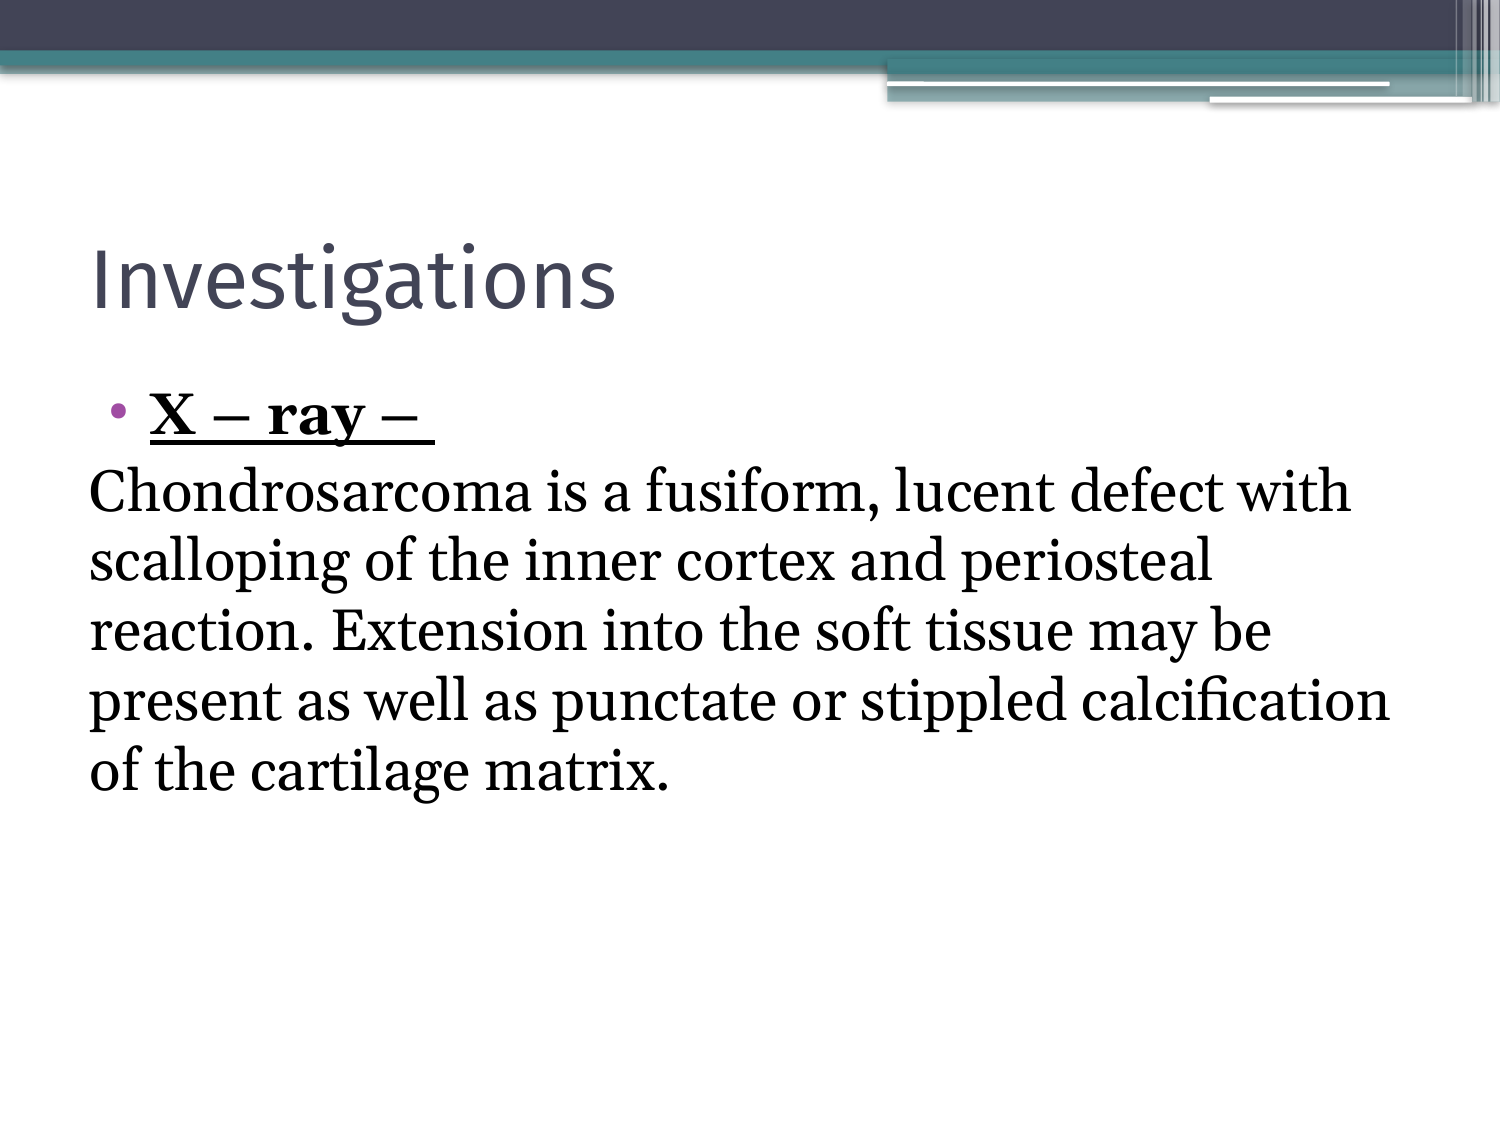

# Investigations
X – ray –
Chondrosarcoma is a fusiform, lucent defect with scalloping of the inner cortex and periosteal reaction. Extension into the soft tissue may be present as well as punctate or stippled calcification of the cartilage matrix.